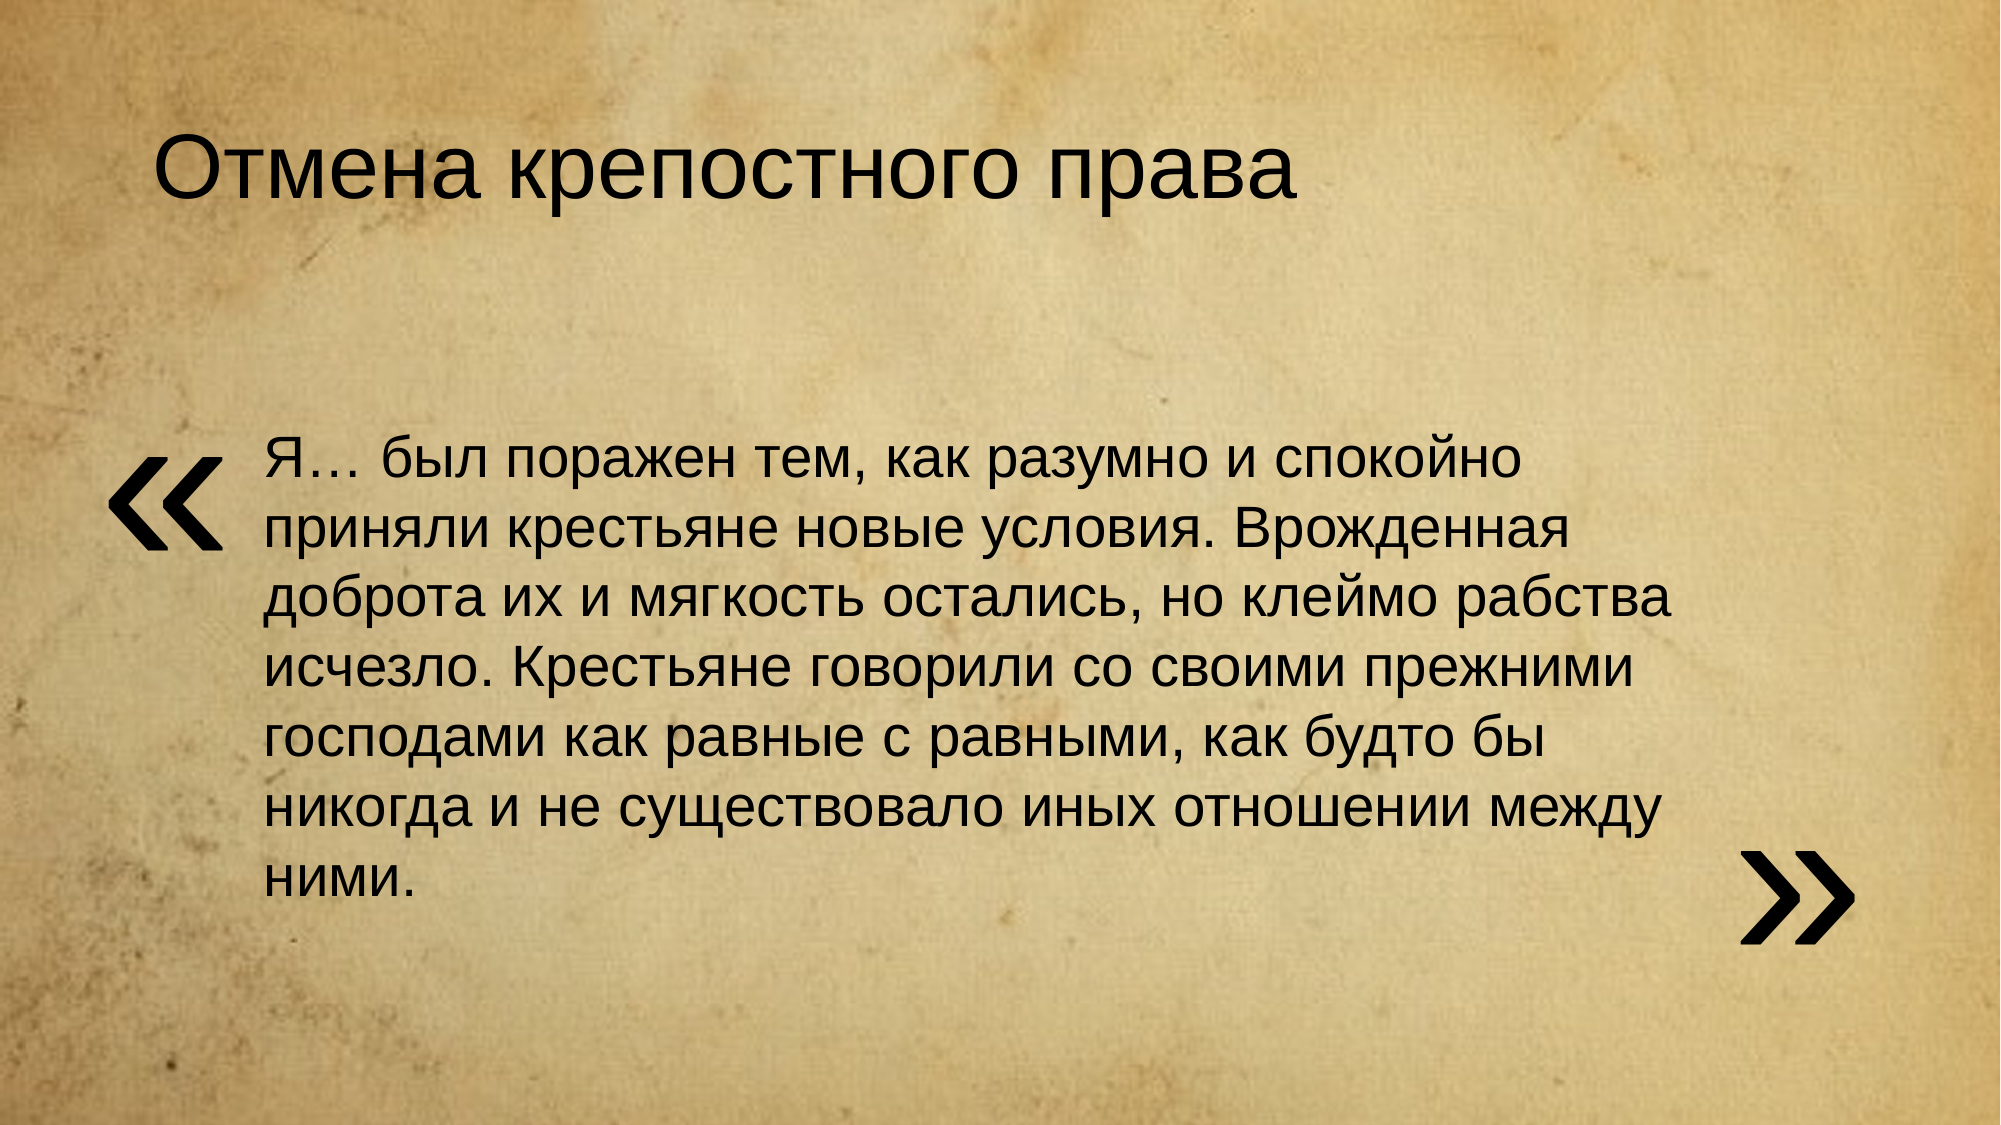

# Отмена крепостного права
«
Я… был поражен тем, как разумно и спокойно приняли крестьяне новые условия. Врожденная доброта их и мягкость остались, но клеймо рабства исчезло. Крестьяне говорили со своими прежними господами как равные с равными, как будто бы никогда и не существовало иных отношении между ними.
»